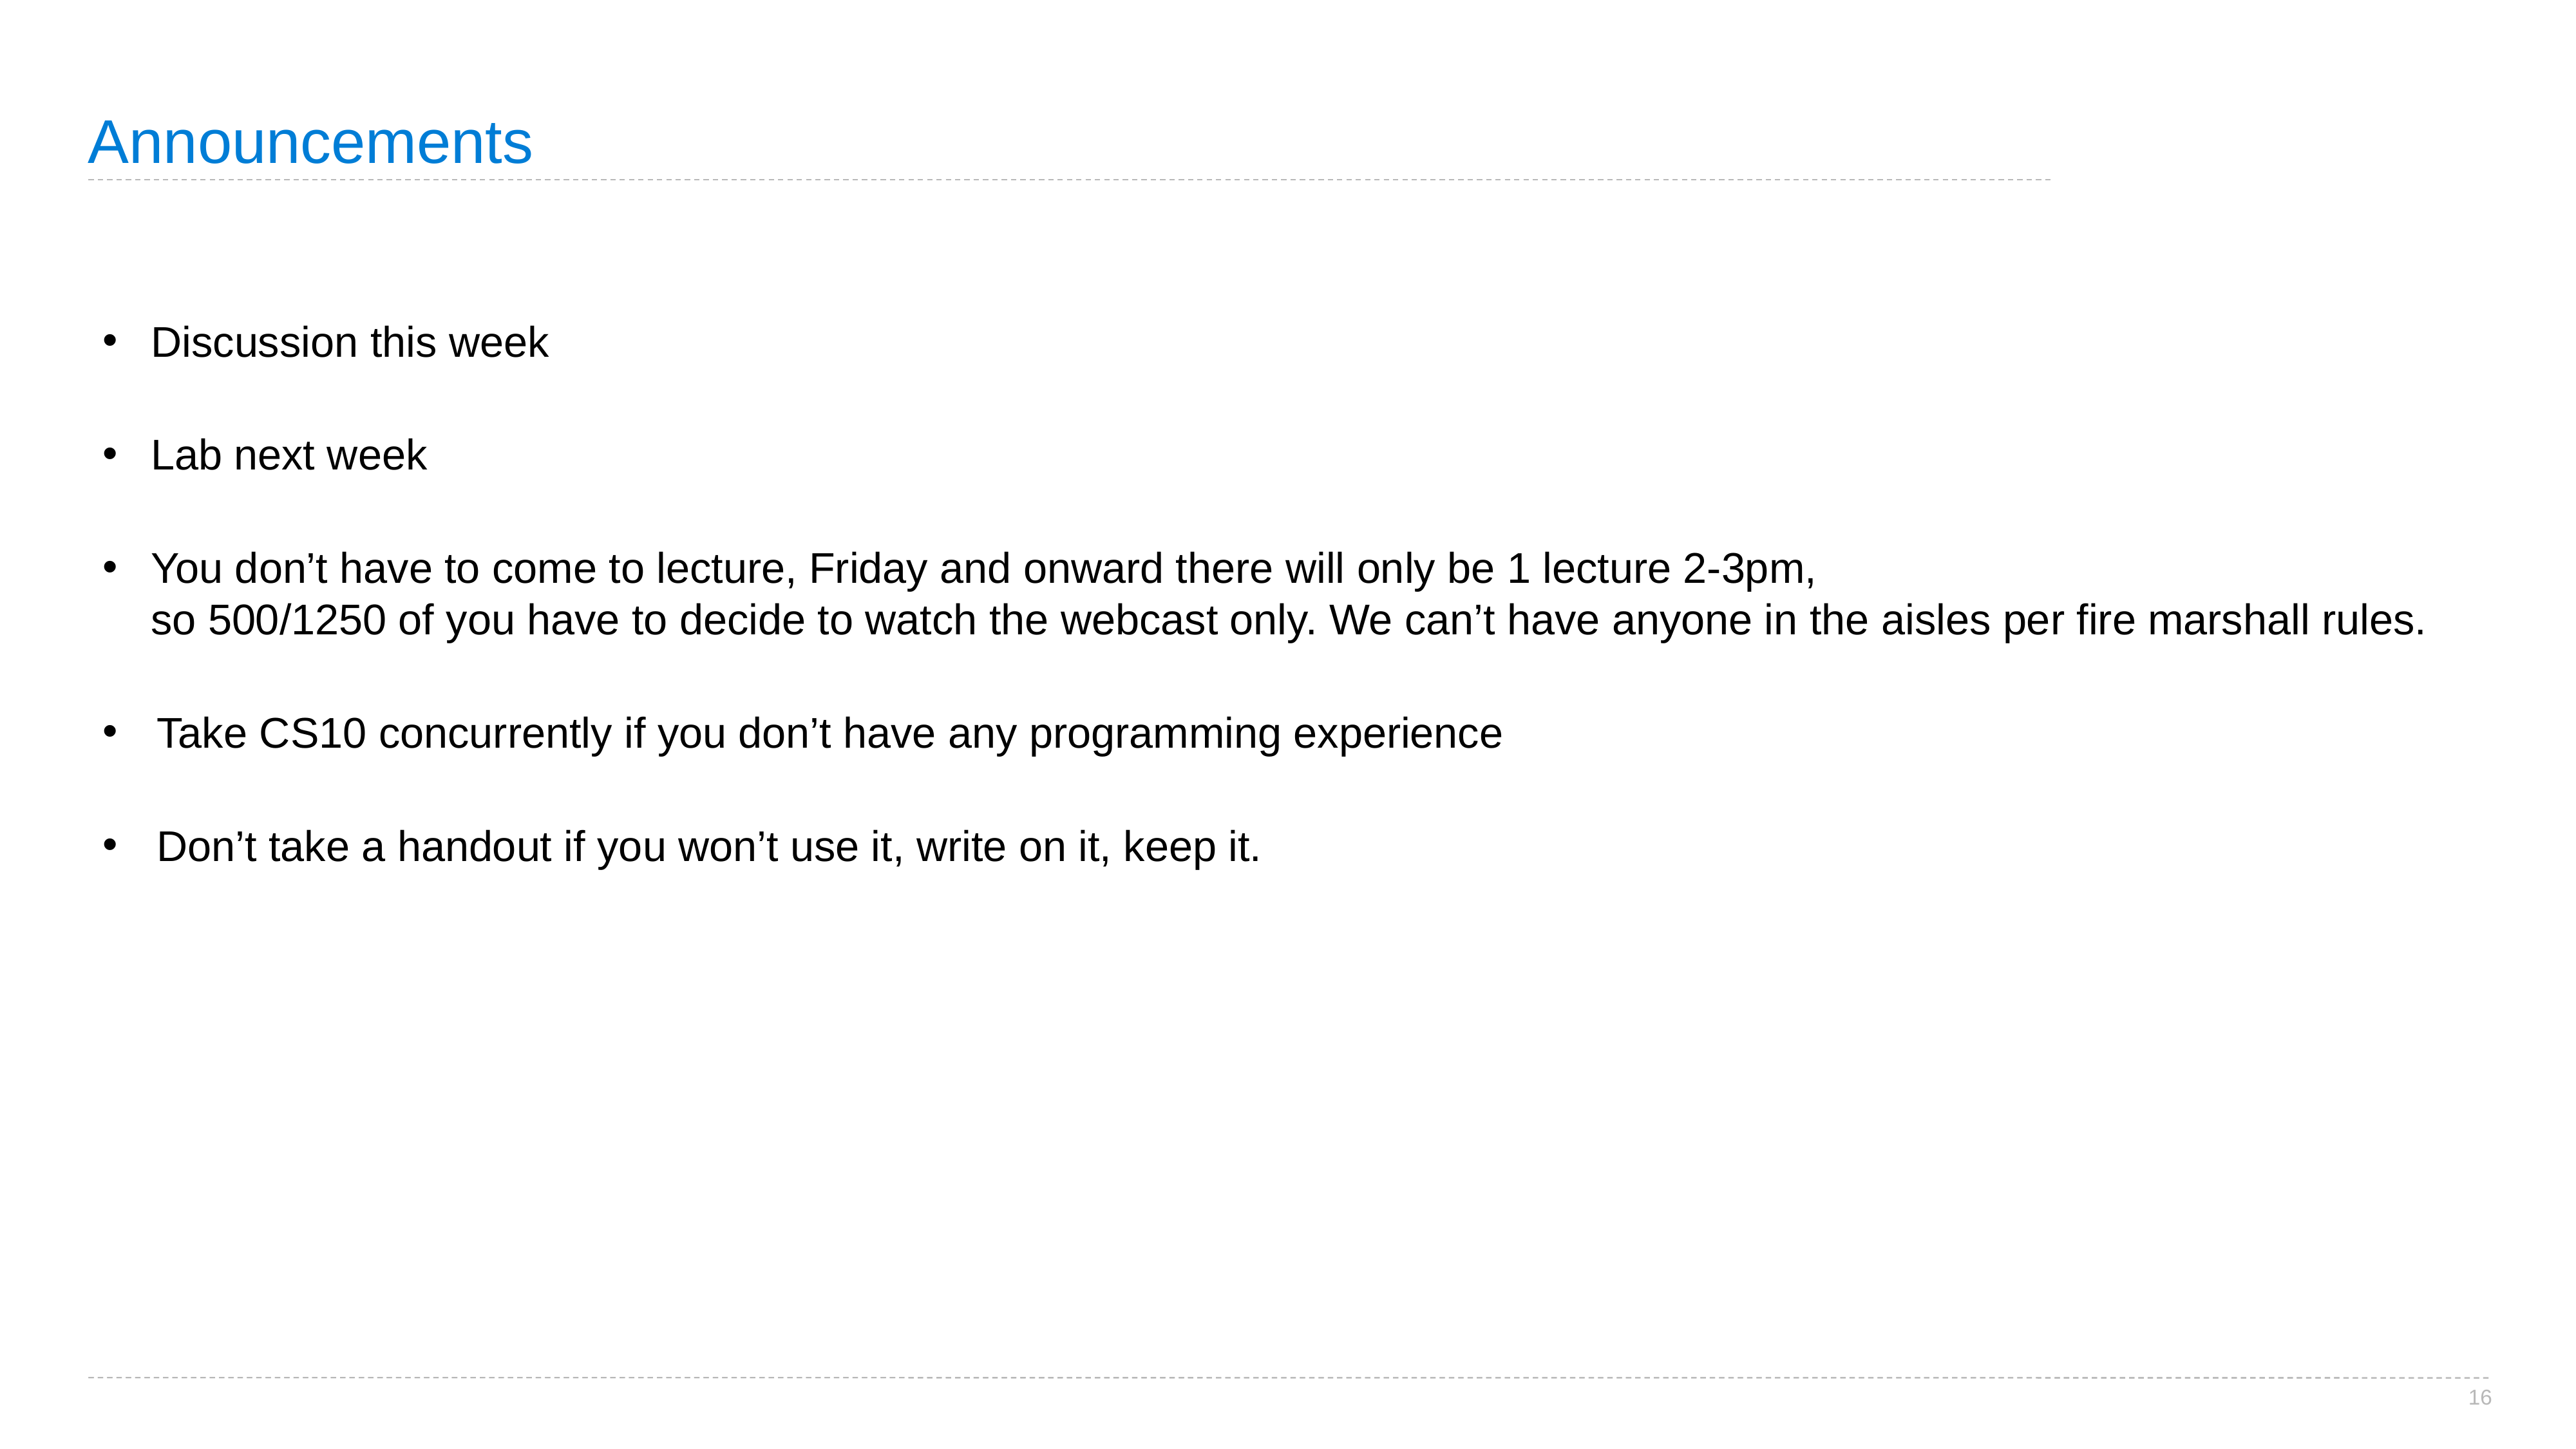

# Announcements

Discussion this week
Lab next week
You don’t have to come to lecture, Friday and onward there will only be 1 lecture 2-3pm,
so 500/1250 of you have to decide to watch the webcast only. We can’t have anyone in the aisles per fire marshall rules.
Take CS10 concurrently if you don’t have any programming experience
Don’t take a handout if you won’t use it, write on it, keep it.

16